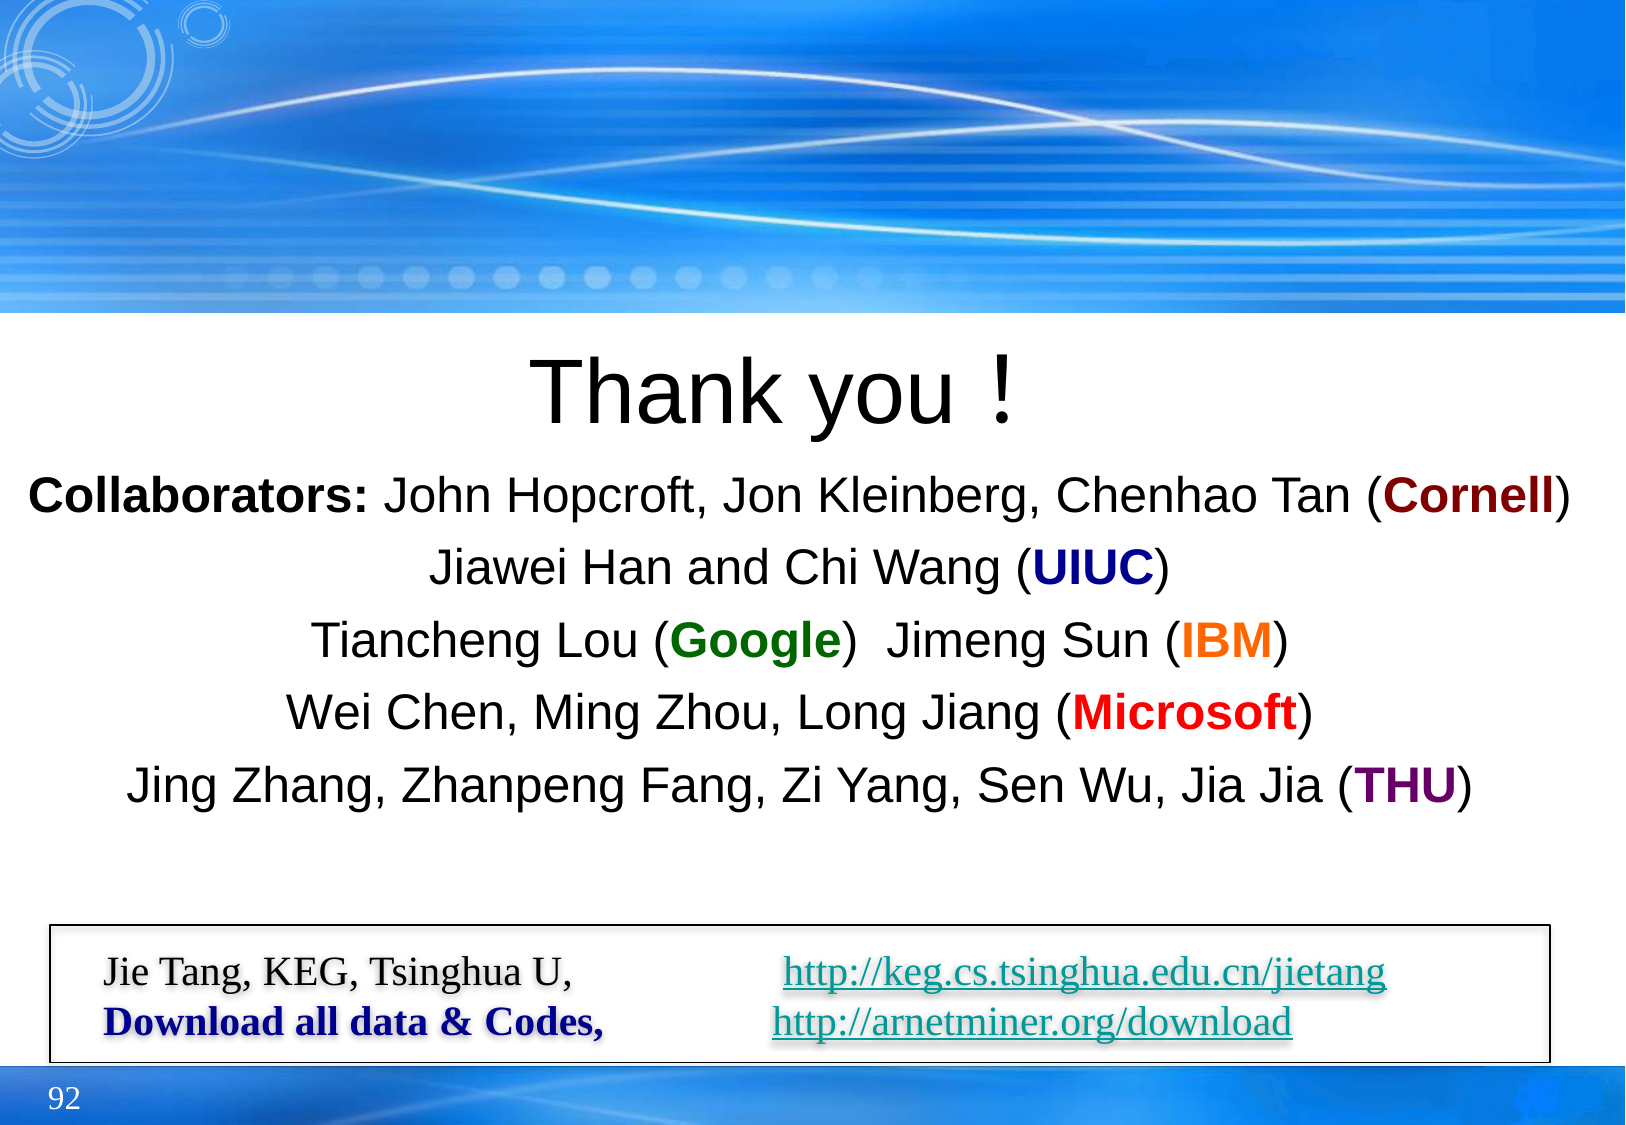

Thank you！
Collaborators: John Hopcroft, Jon Kleinberg, Chenhao Tan (Cornell)
Jiawei Han and Chi Wang (UIUC)
Tiancheng Lou (Google)  Jimeng Sun (IBM)
Wei Chen, Ming Zhou, Long Jiang (Microsoft)
Jing Zhang, Zhanpeng Fang, Zi Yang, Sen Wu, Jia Jia (THU)
Jie Tang, KEG, Tsinghua U,                    http://keg.cs.tsinghua.edu.cn/jietang
Download all data & Codes,                http://arnetminer.org/download